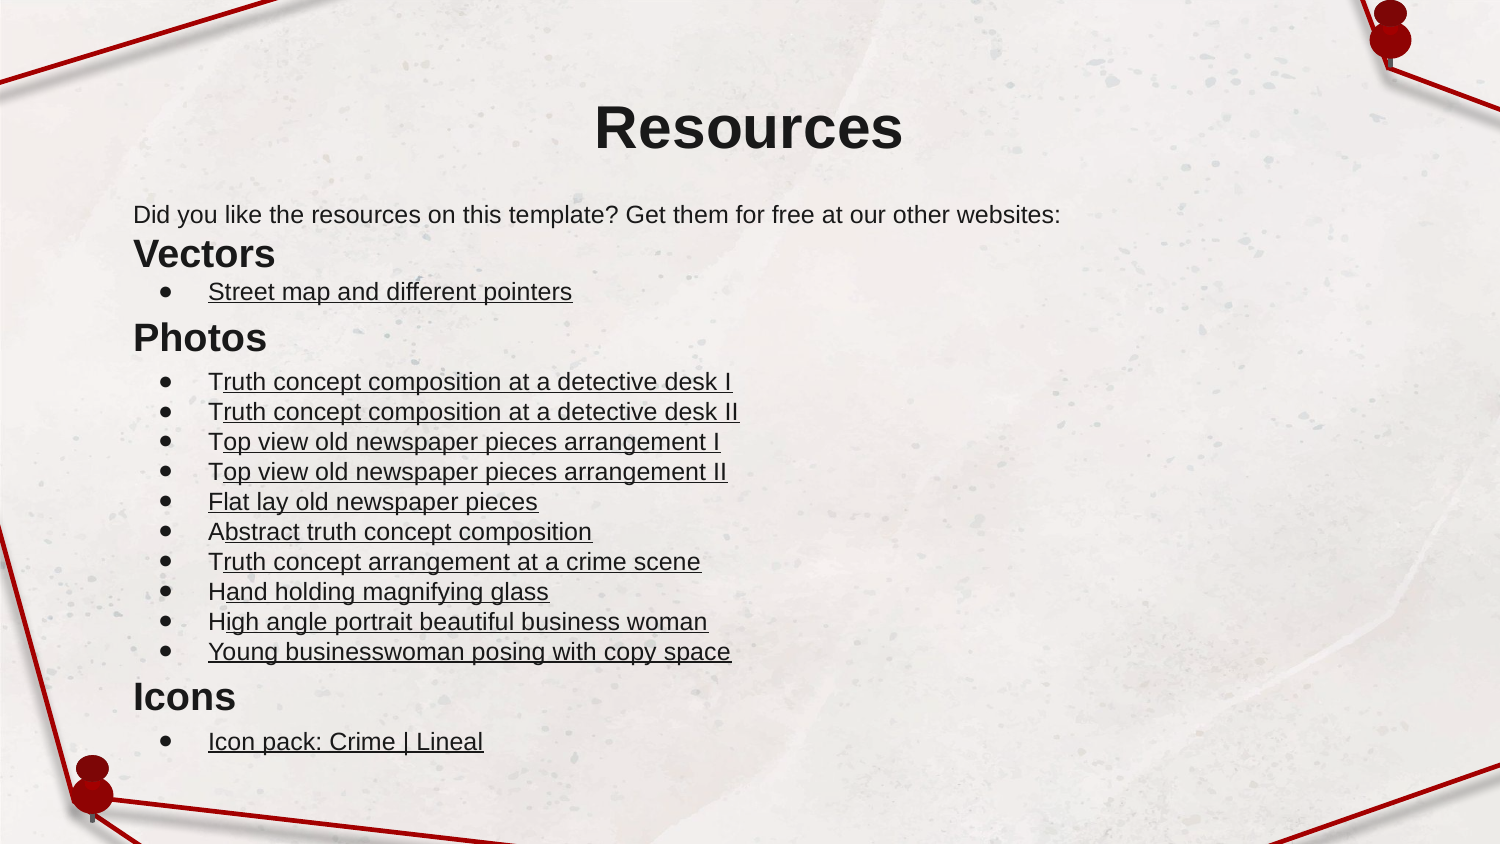

# Resources
Did you like the resources on this template? Get them for free at our other websites:
Vectors
Street map and different pointers
Photos
Truth concept composition at a detective desk I
Truth concept composition at a detective desk II
Top view old newspaper pieces arrangement I
Top view old newspaper pieces arrangement II
Flat lay old newspaper pieces
Abstract truth concept composition
Truth concept arrangement at a crime scene
Hand holding magnifying glass
High angle portrait beautiful business woman
Young businesswoman posing with copy space
Icons
Icon pack: Crime | Lineal